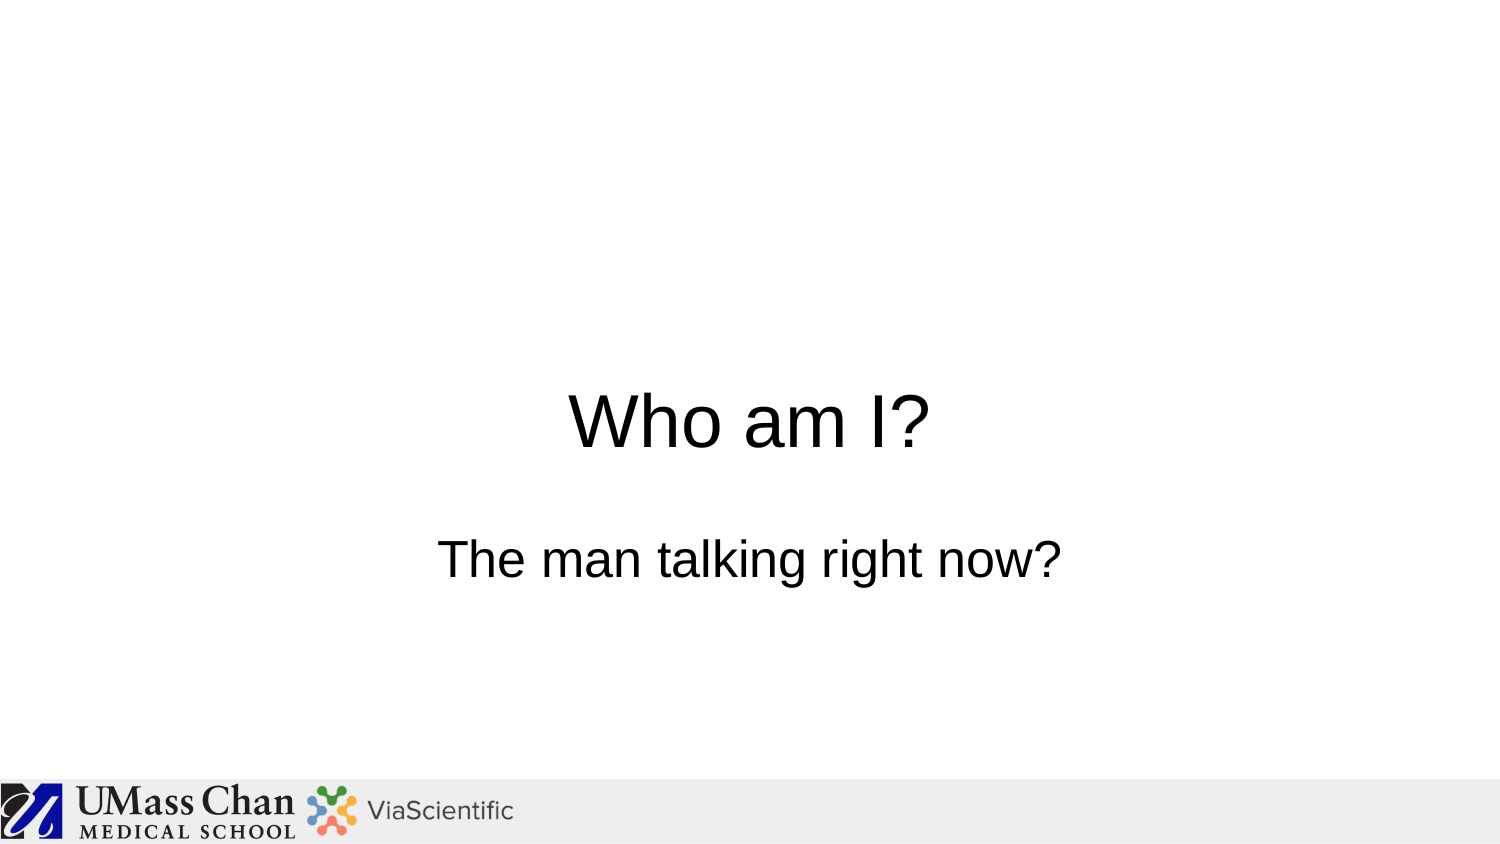

# Who am I?
The man talking right now?